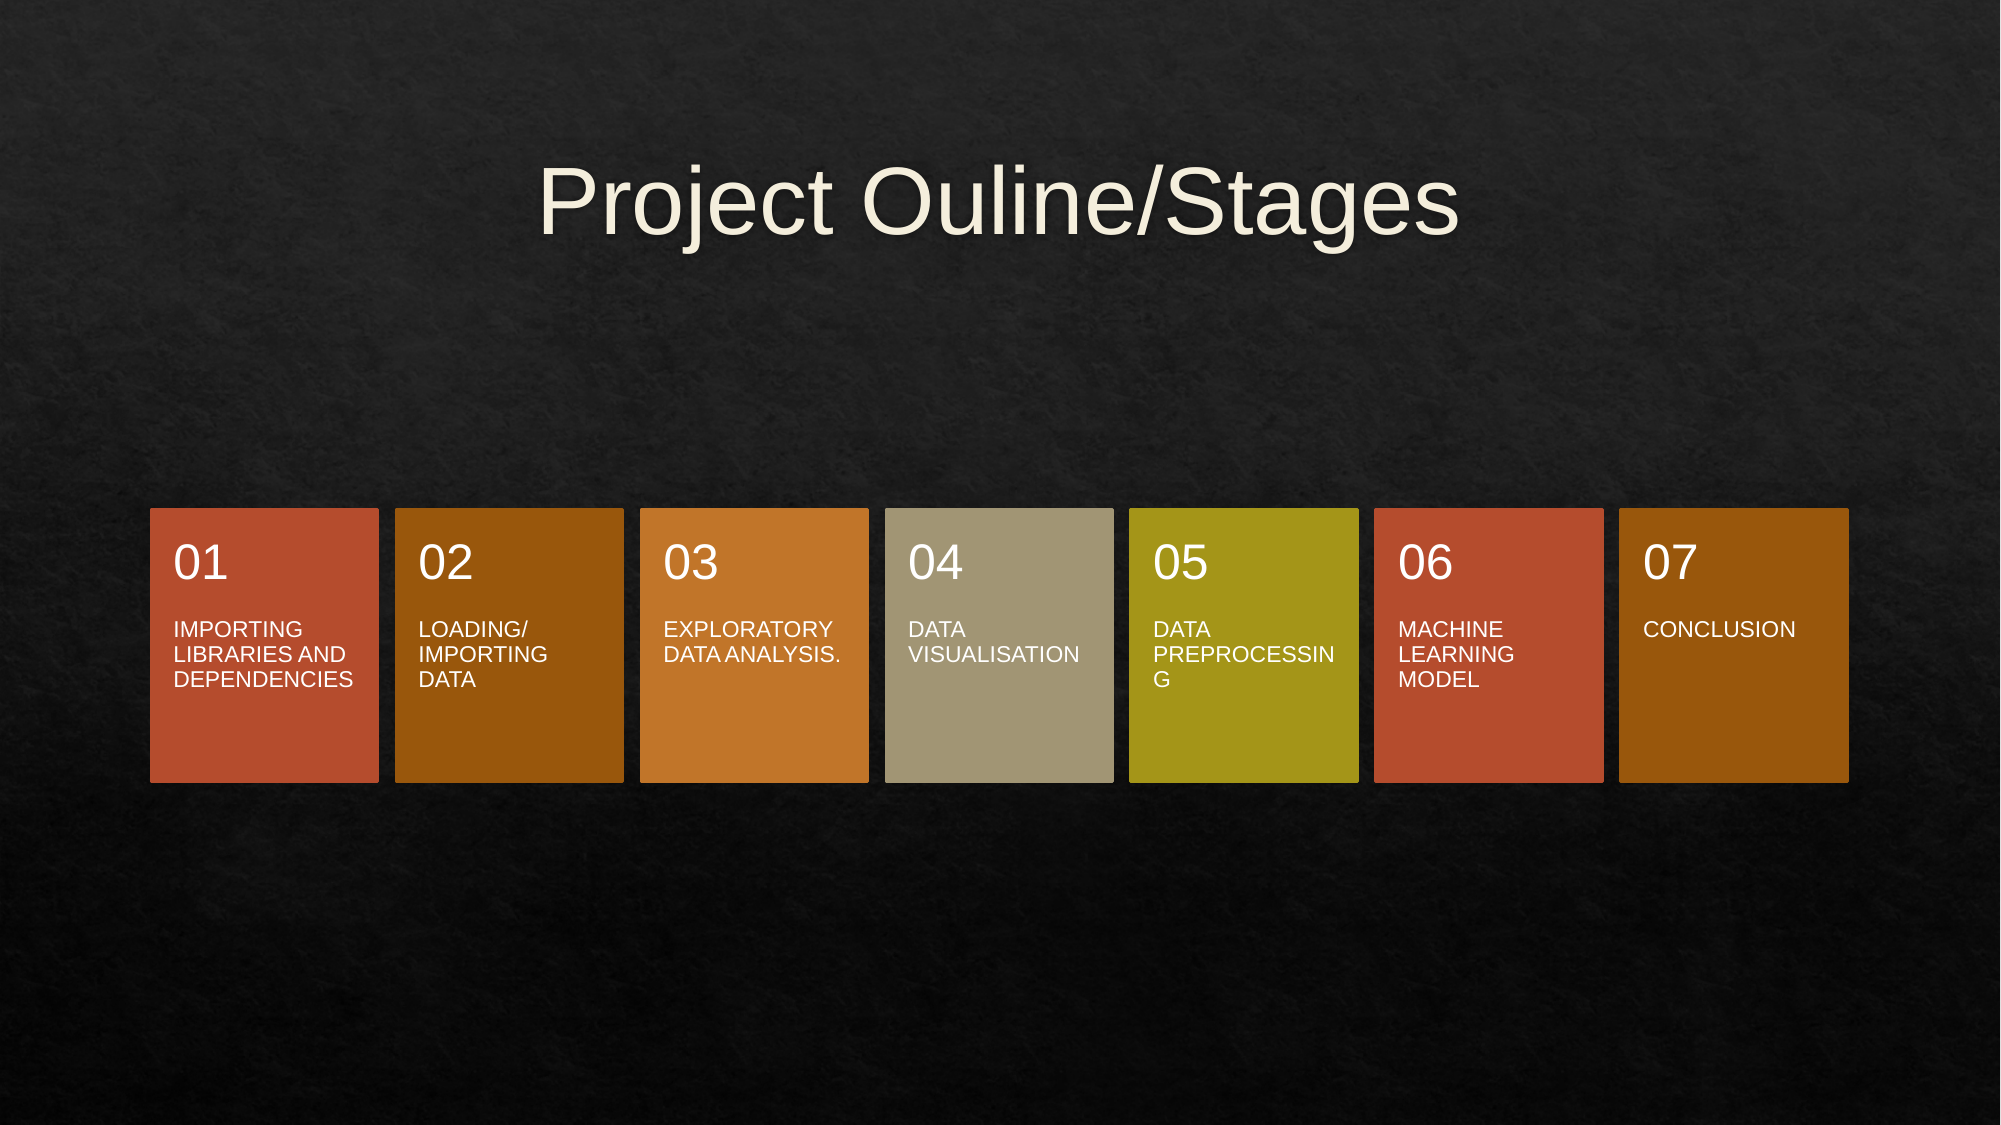

# Project Ouline/Stages
Importing libraries and dependencies
01
Loading/Importing Data
02
Exploratory Data analysis.
03
Data Visualisation
04
Data Preprocessing
05
Machine learning model
06
Conclusion
07